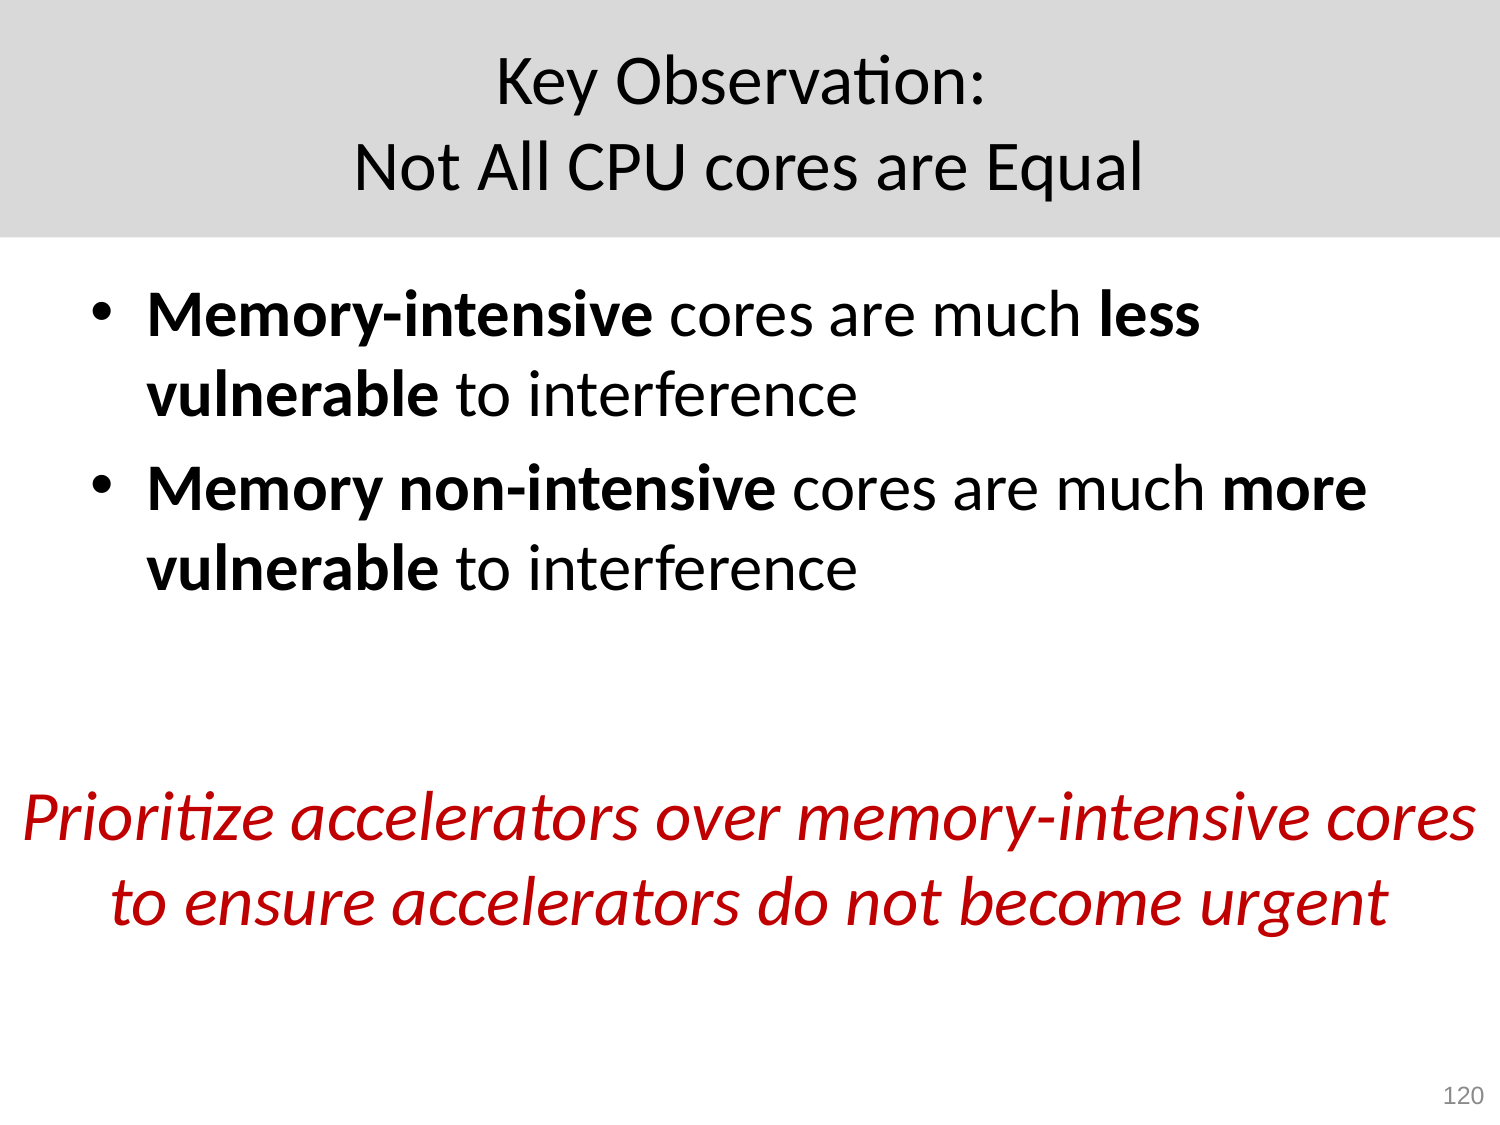

# Key Observation: Not All CPU cores are Equal
Memory-intensive cores are much less vulnerable to interference
Memory non-intensive cores are much more vulnerable to interference

Prioritize accelerators over memory-intensive cores to ensure accelerators do not become urgent

120